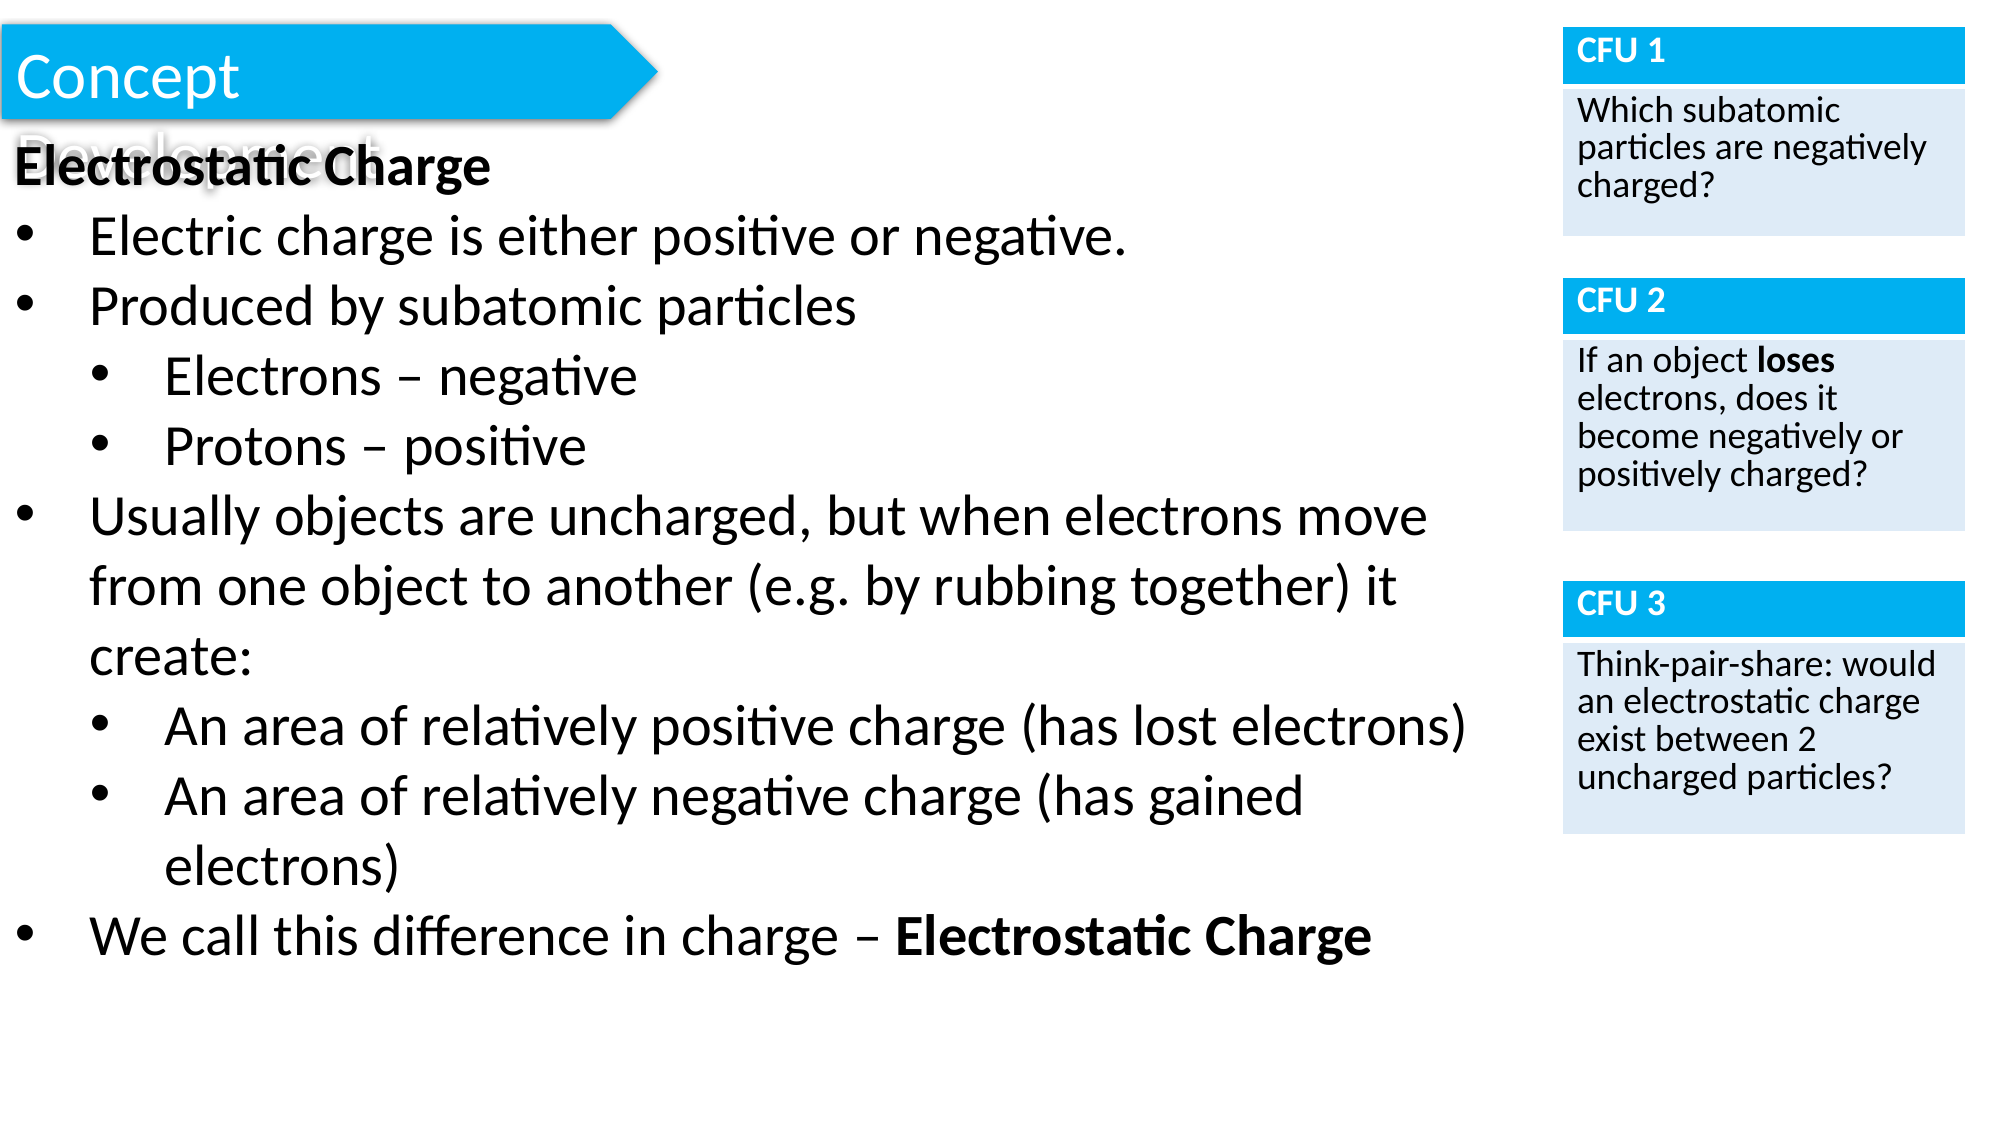

Concept Development
| CFU 1 |
| --- |
| Which subatomic particles are negatively charged? |
Electrostatic Charge
Electric charge is either positive or negative.
Produced by subatomic particles
Electrons – negative
Protons – positive
Usually objects are uncharged, but when electrons move from one object to another (e.g. by rubbing together) it create:
An area of relatively positive charge (has lost electrons)
An area of relatively negative charge (has gained electrons)
We call this difference in charge – Electrostatic Charge
| CFU 2 |
| --- |
| If an object loses electrons, does it become negatively or positively charged? |
| CFU 3 |
| --- |
| Think-pair-share: would an electrostatic charge exist between 2 uncharged particles? |